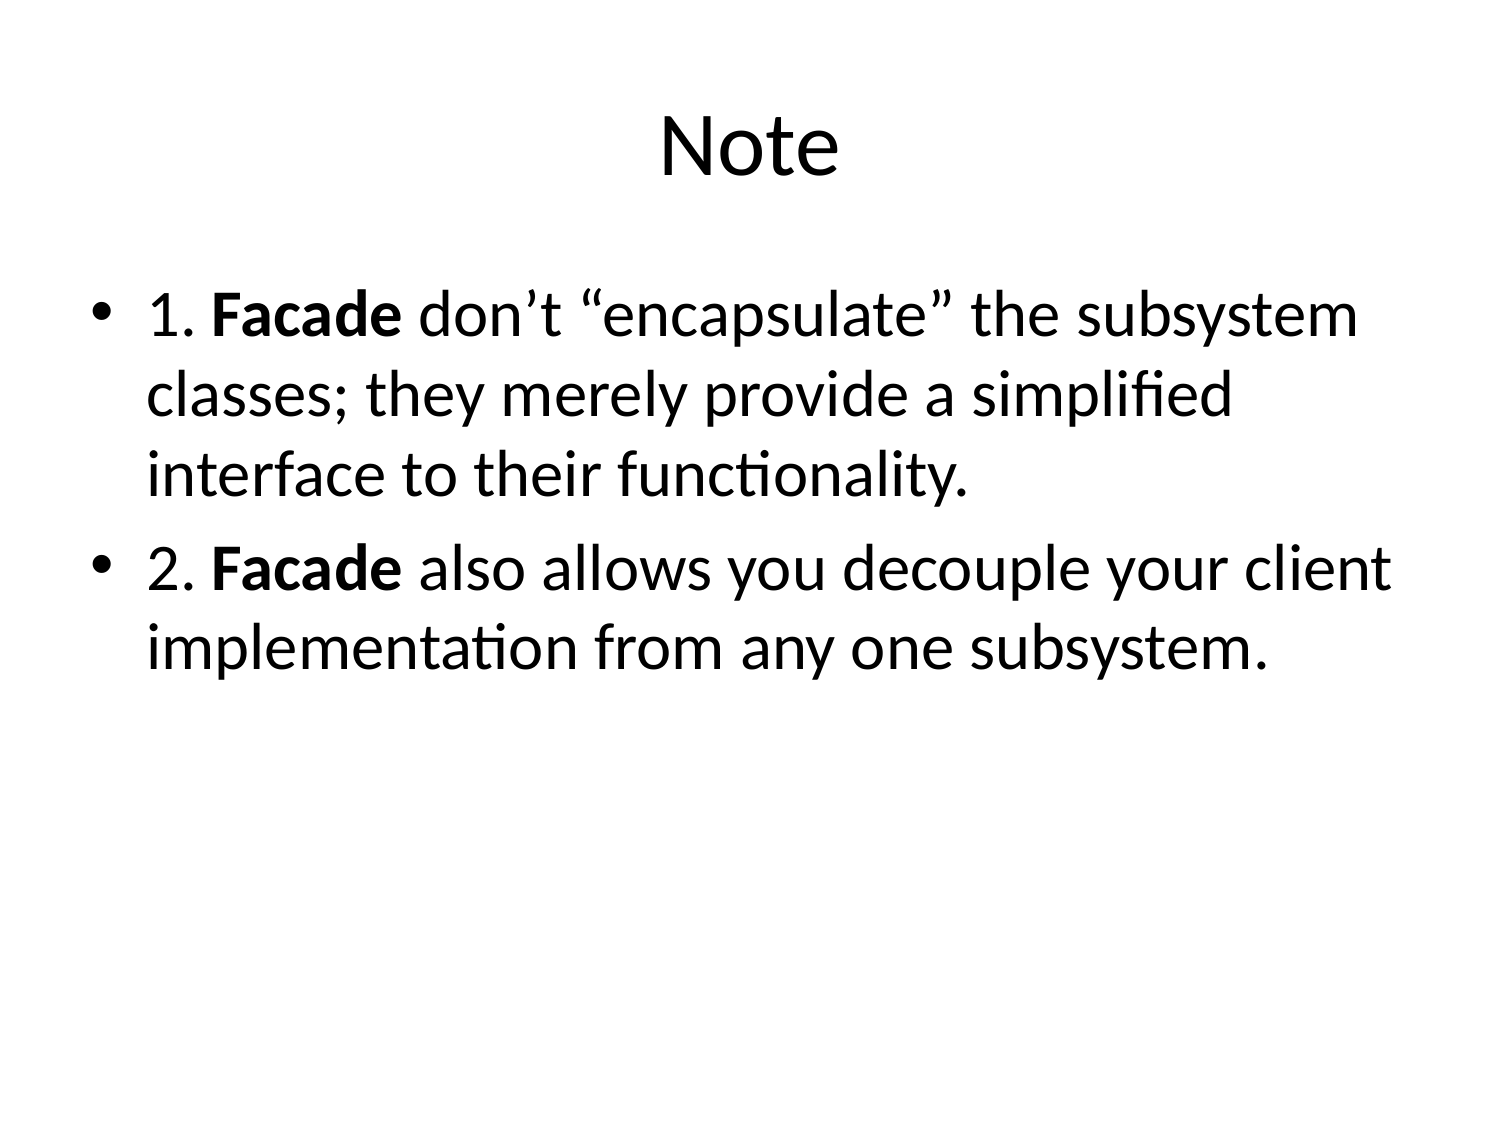

# Note
1. Facade don’t “encapsulate” the subsystem classes; they merely provide a simplified interface to their functionality.
2. Facade also allows you decouple your client implementation from any one subsystem.